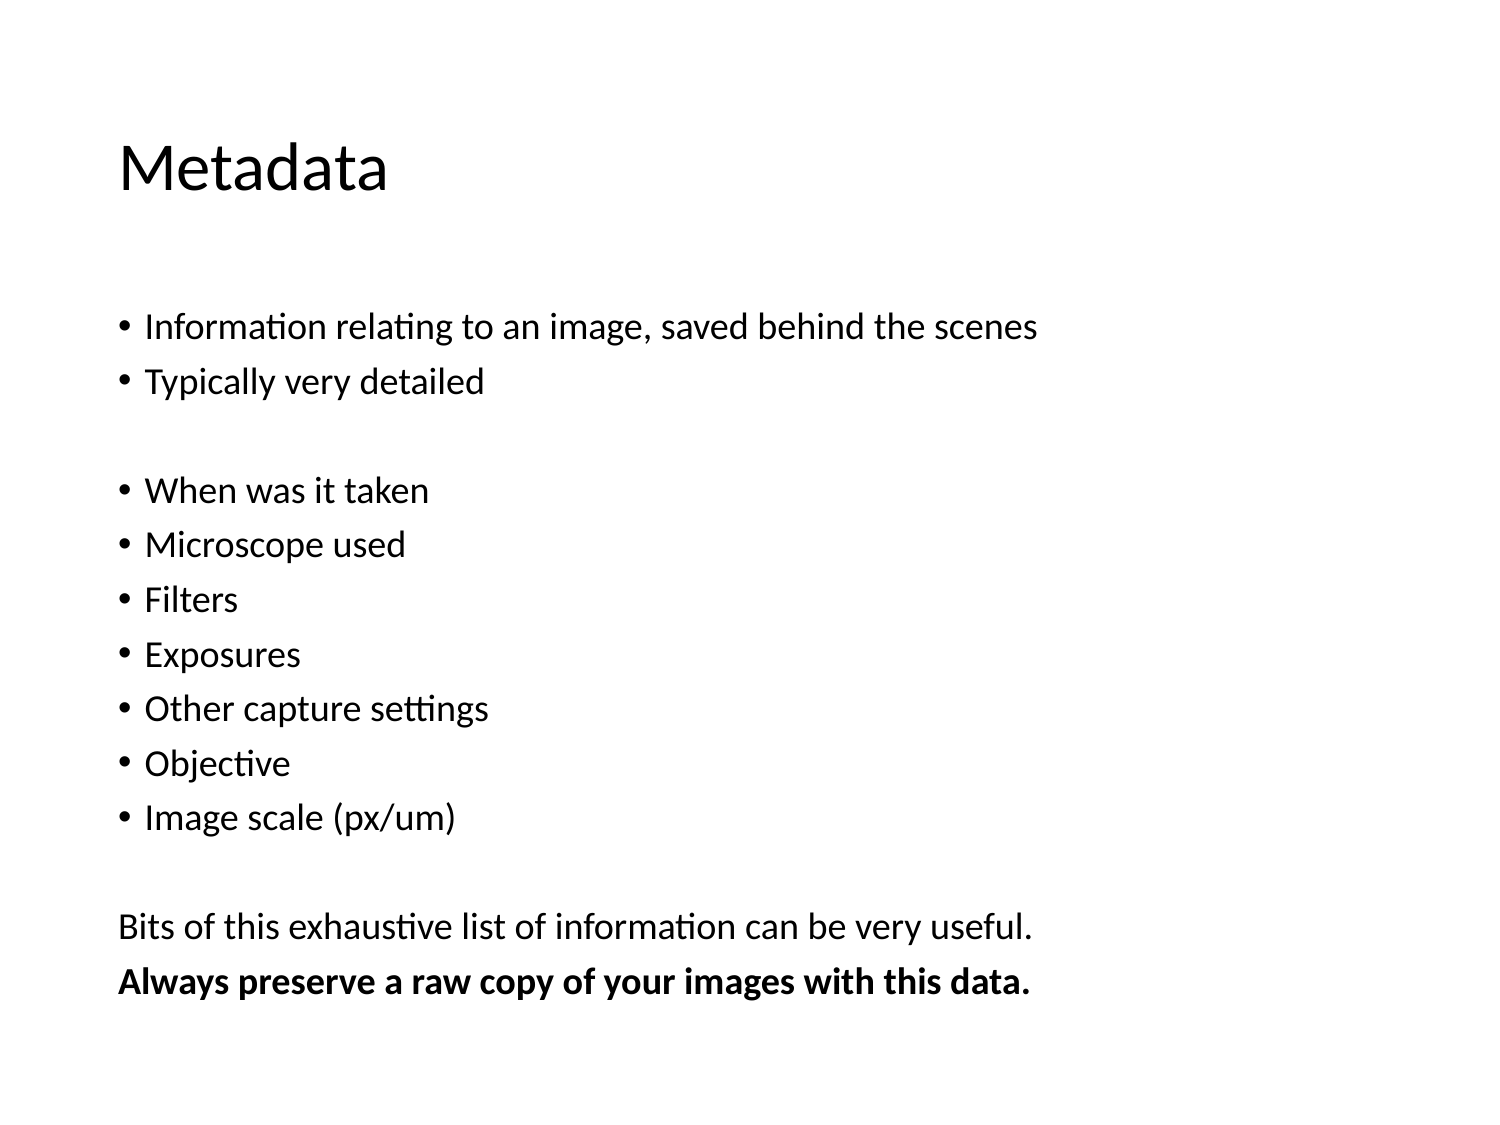

# Metadata
Information relating to an image, saved behind the scenes
Typically very detailed

When was it taken
Microscope used
Filters
Exposures
Other capture settings
Objective
Image scale (px/um)

Bits of this exhaustive list of information can be very useful.
Always preserve a raw copy of your images with this data.